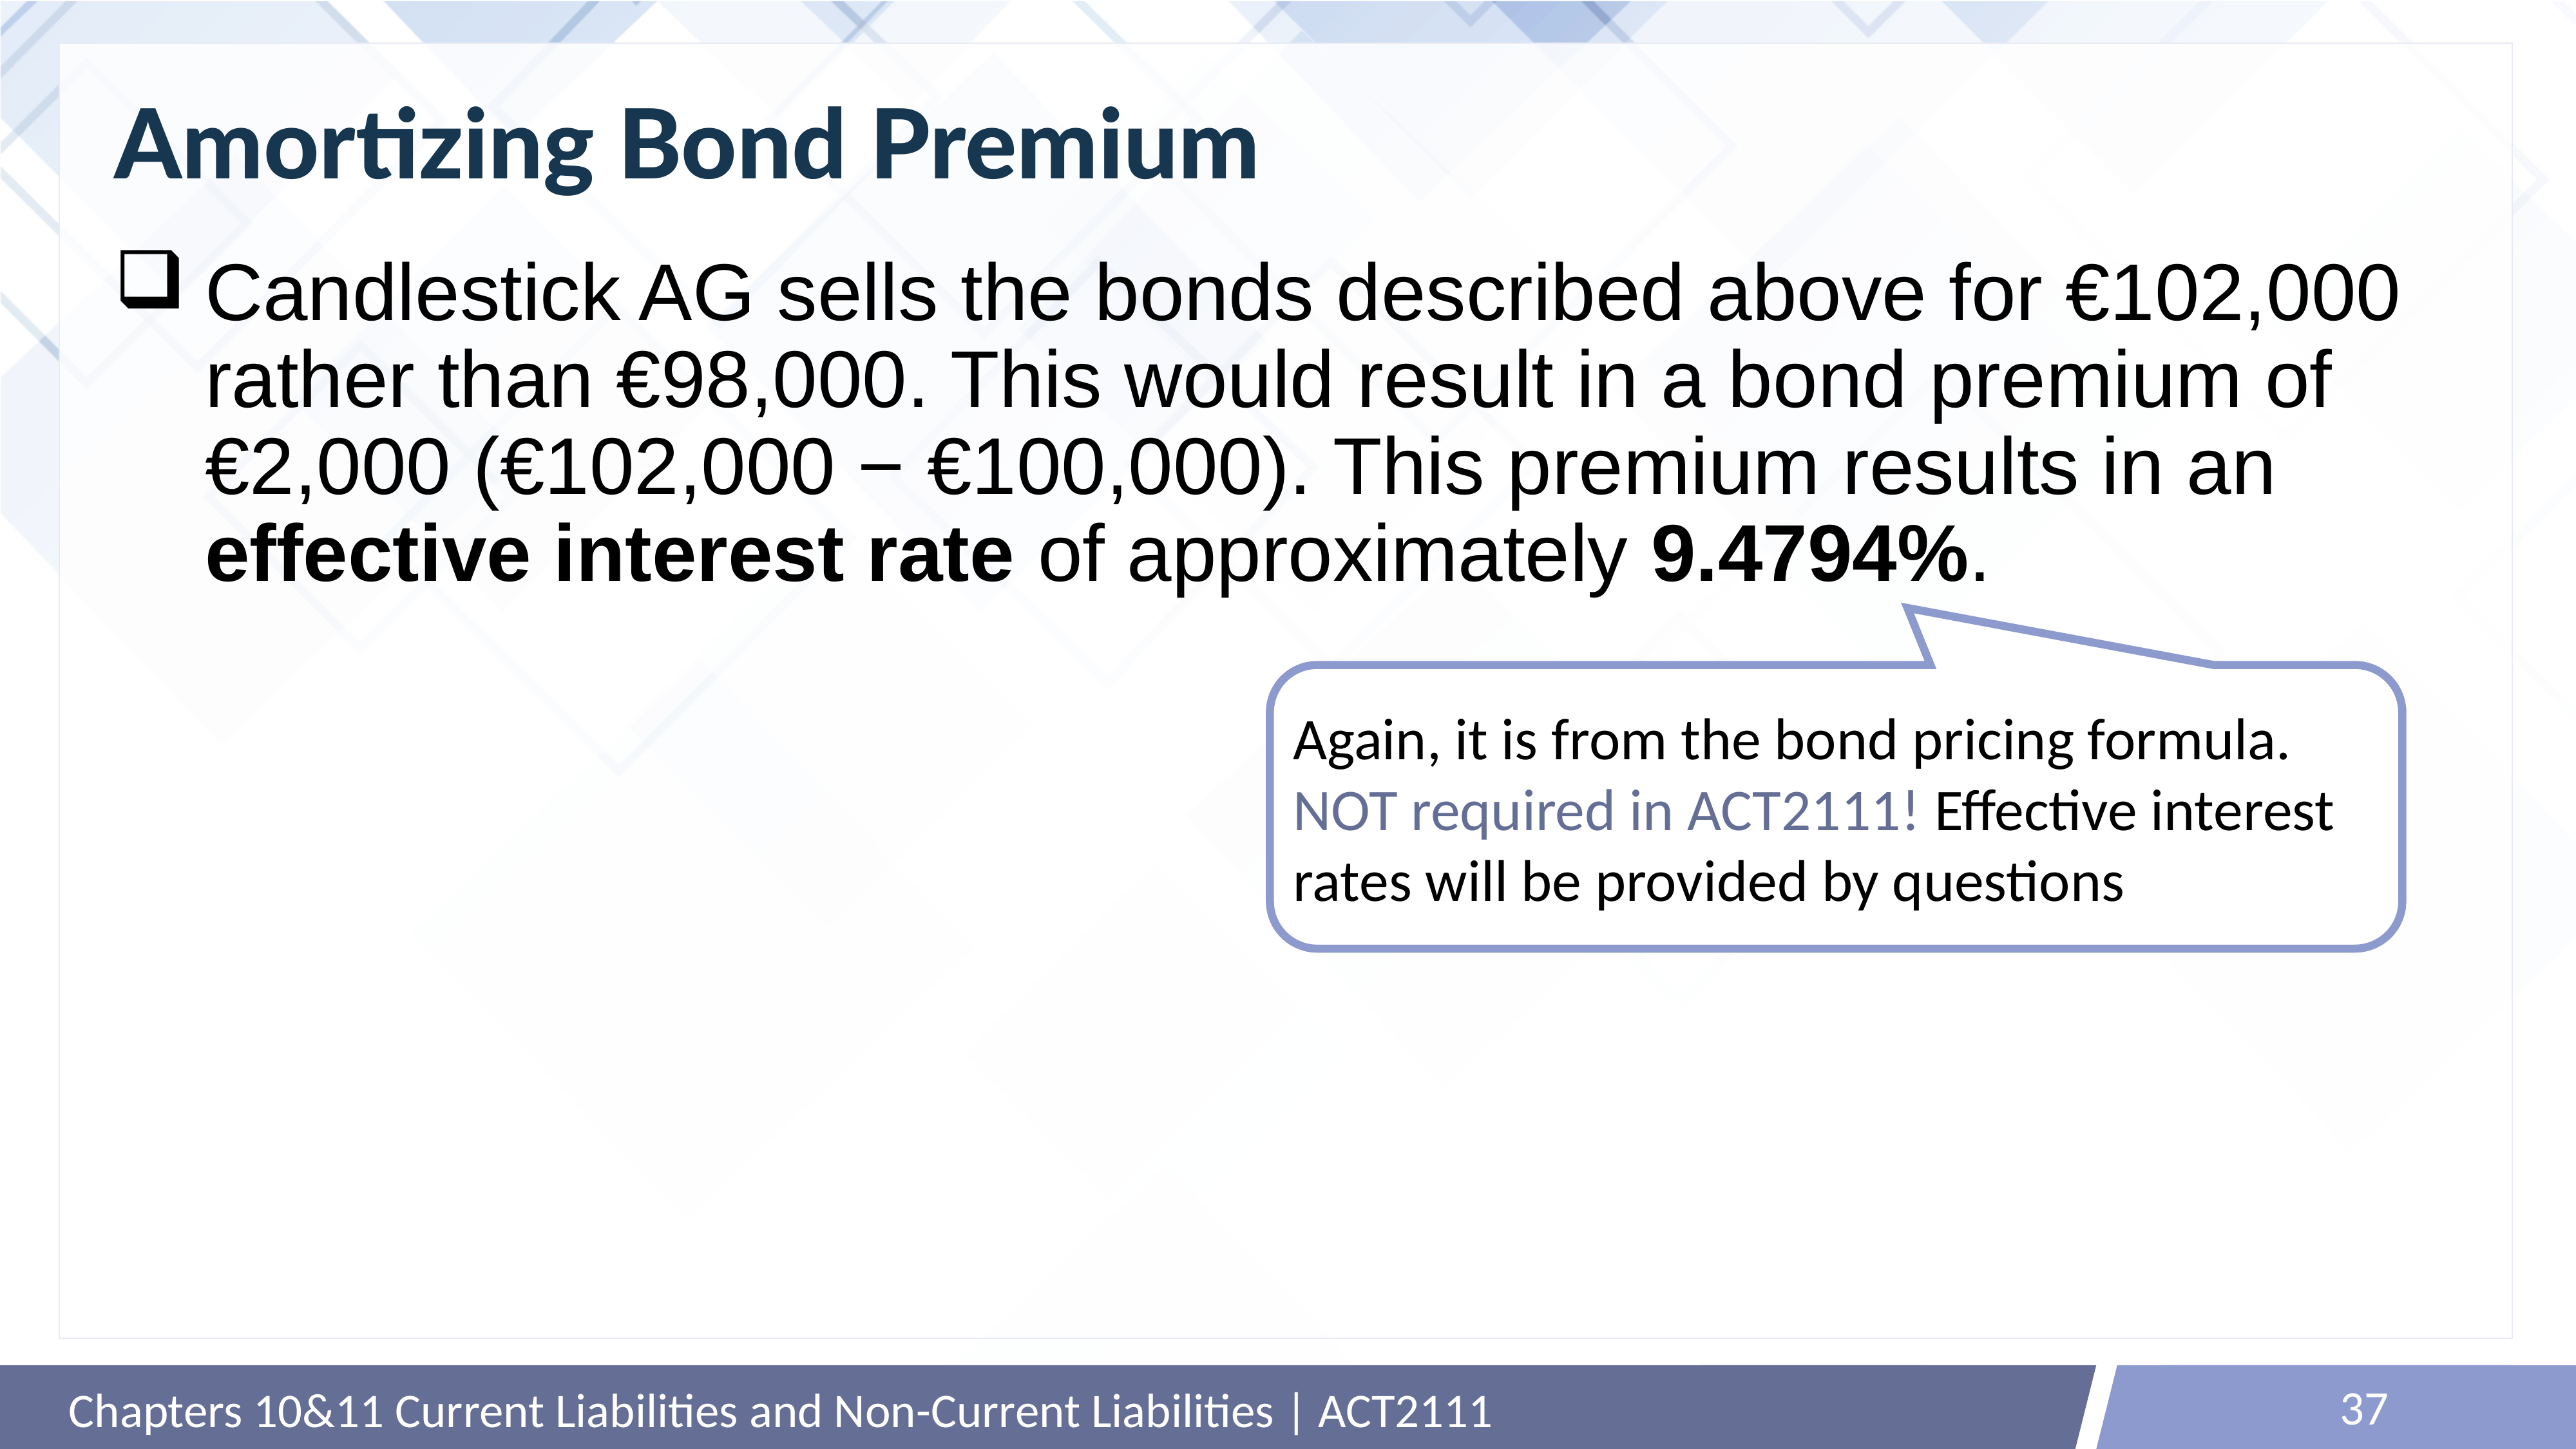

# Amortizing Bond Premium
Candlestick AG sells the bonds described above for €102,000 rather than €98,000. This would result in a bond premium of €2,000 (€102,000 − €100,000). This premium results in an effective interest rate of approximately 9.4794%.
Again, it is from the bond pricing formula.
NOT required in ACT2111! Effective interest rates will be provided by questions
37
Chapters 10&11 Current Liabilities and Non-Current Liabilities | ACT2111